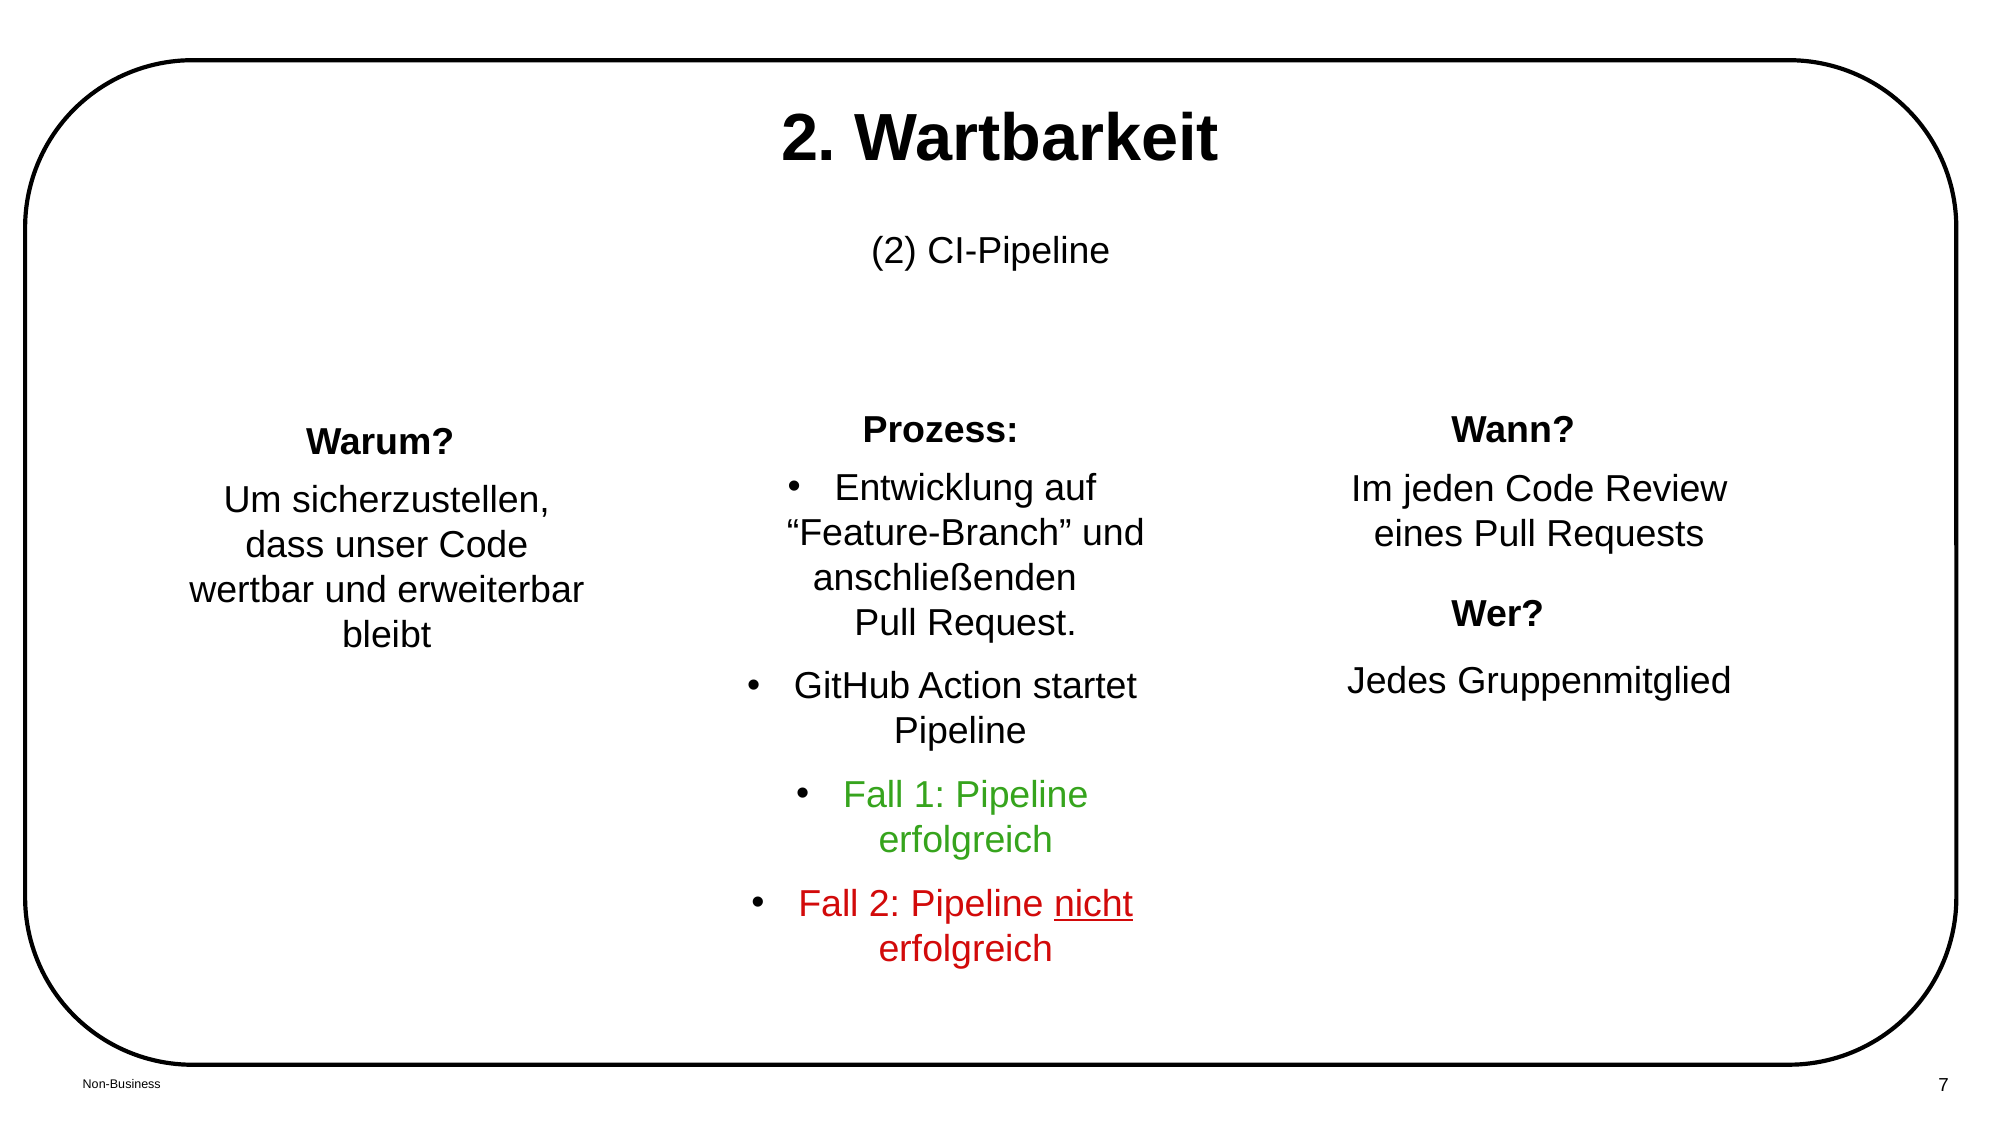

2. Wartbarkeit
(2) CI-Pipeline
Prozess:
Wann?
Warum?
Entwicklung auf “Feature-Branch” und anschließenden     Pull Request.
GitHub Action startet Pipeline
Fall 1: Pipeline erfolgreich
Fall 2: Pipeline nicht erfolgreich

Im jeden Code Review eines Pull Requests
Um sicherzustellen, dass unser Code wertbar und erweiterbar bleibt
Wer?
Jedes Gruppenmitglied